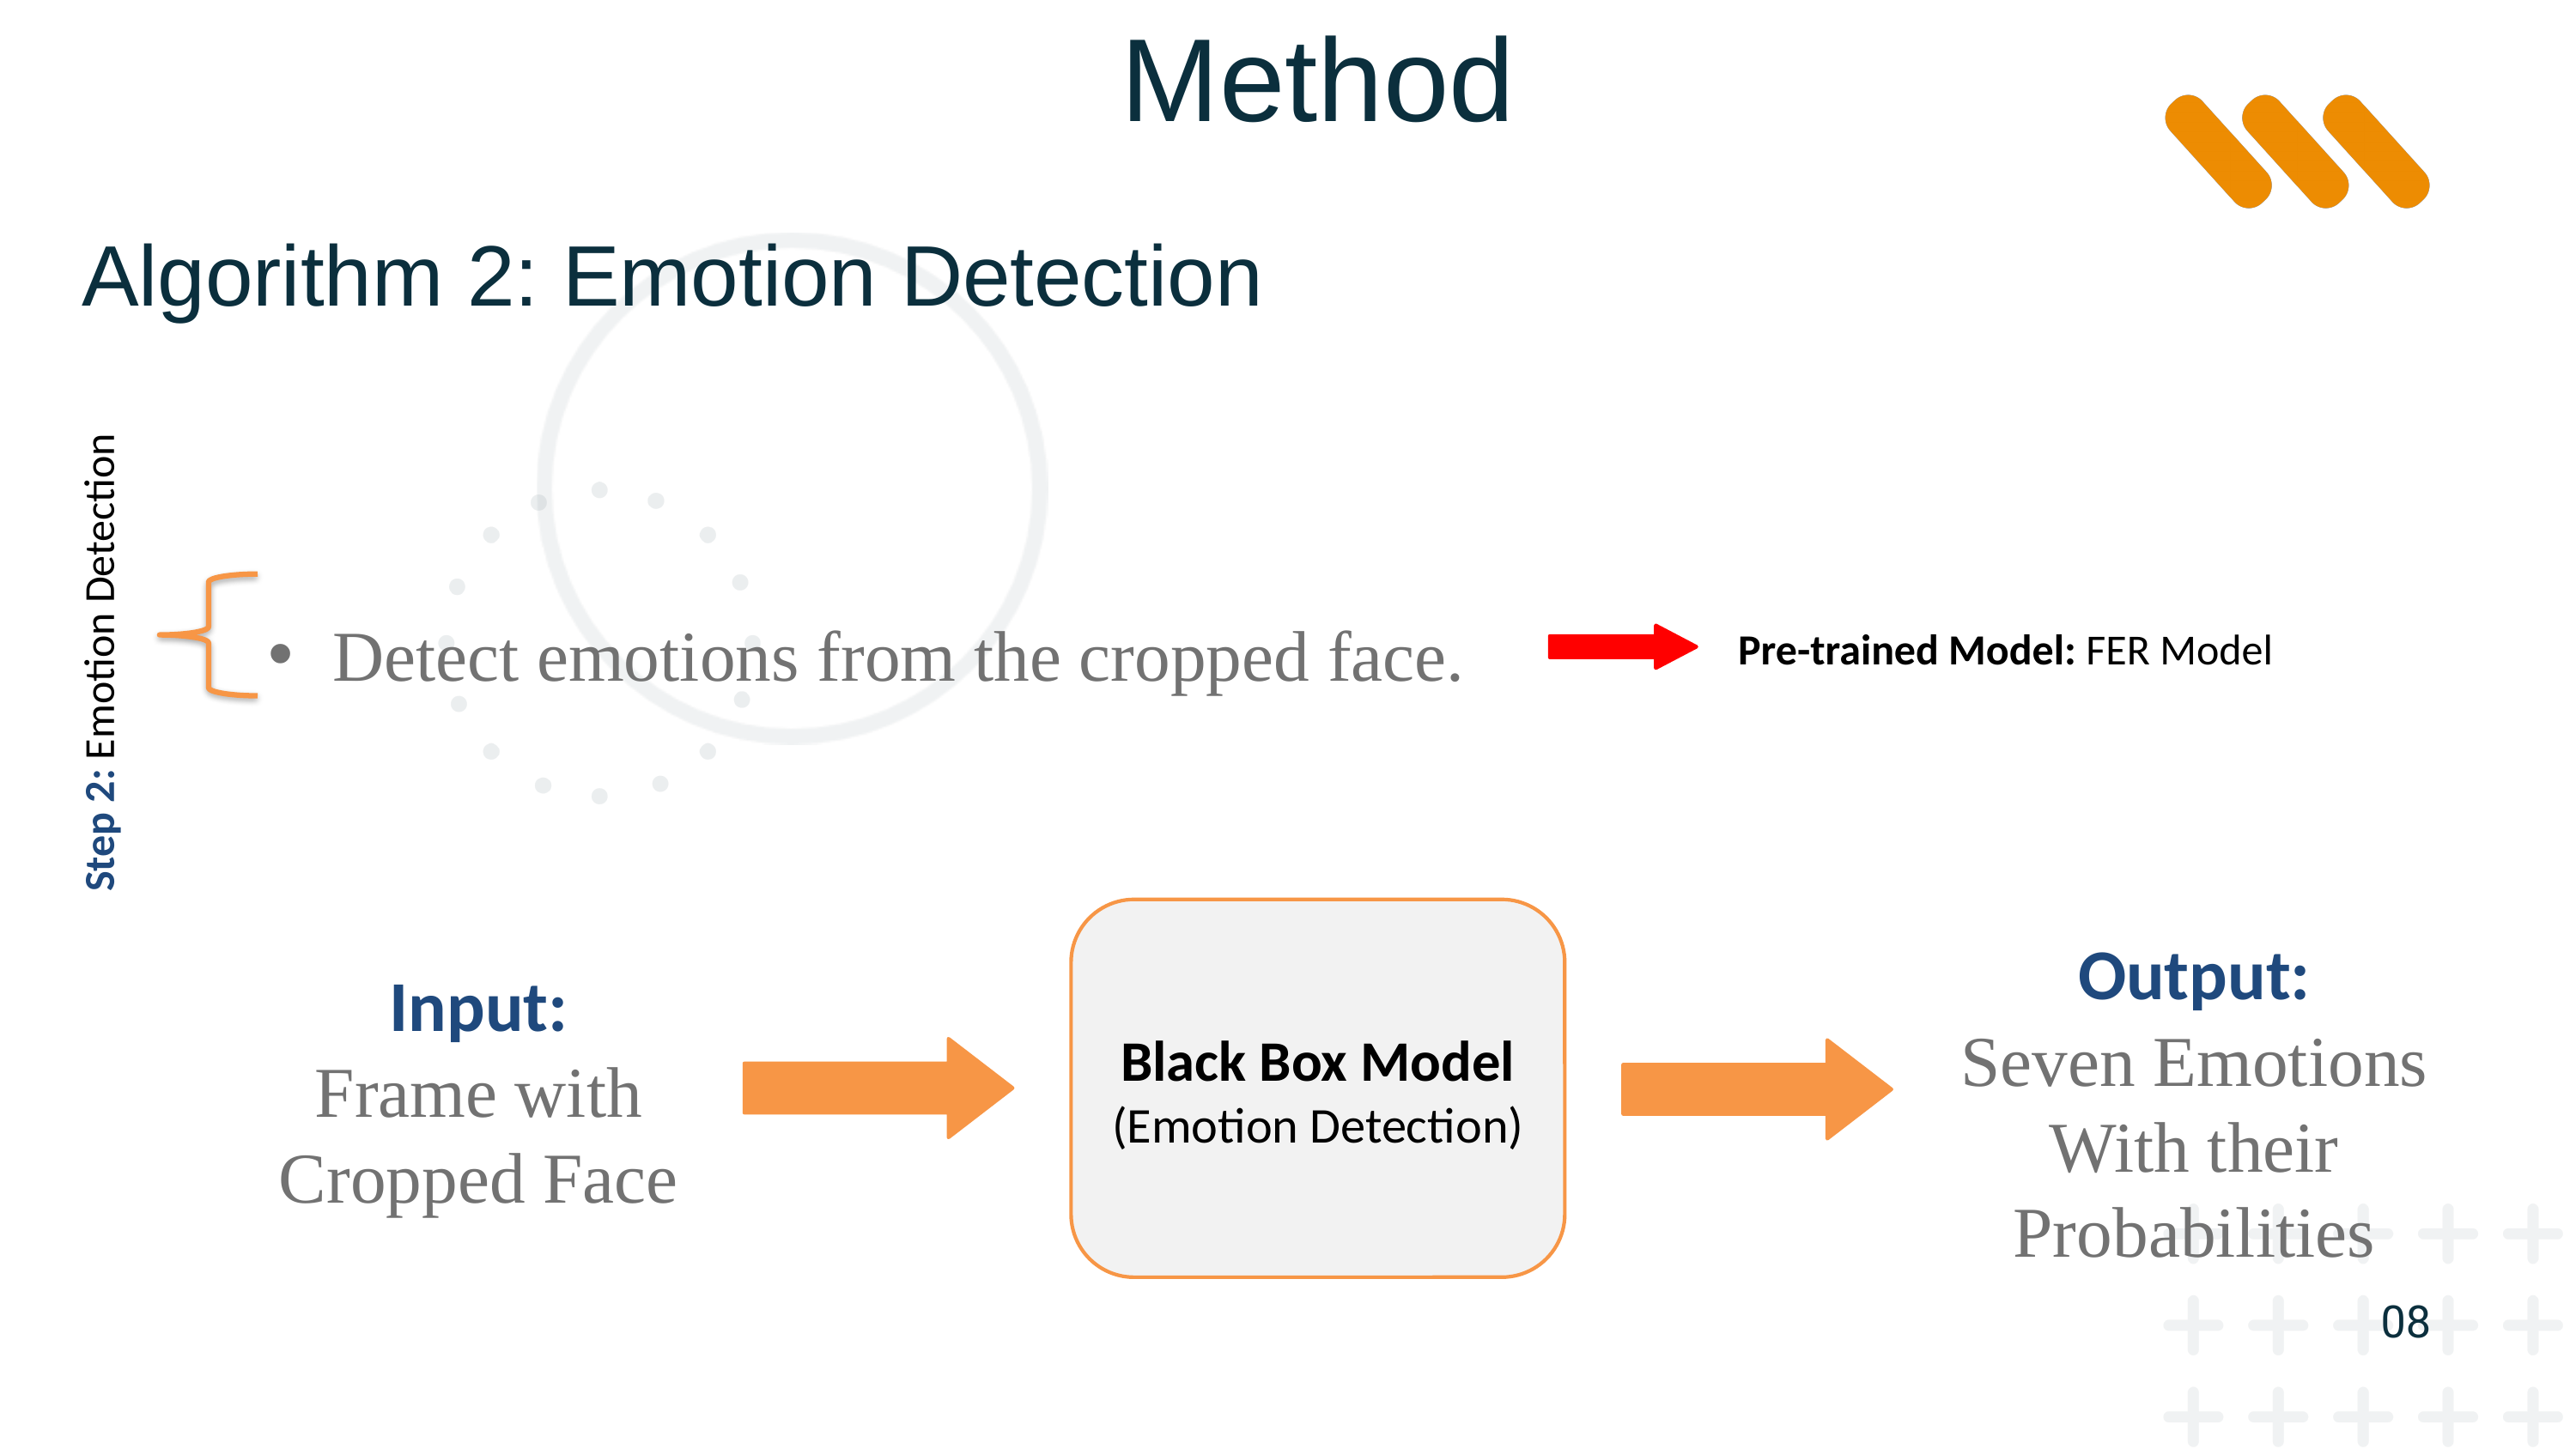

Method

Algorithm 2: Emotion Detection

Detect emotions from the cropped face.

Pre-trained Model: FER Model
Step 2: Emotion Detection

Black Box Model
(Emotion Detection)
Output:
Seven Emotions With their Probabilities
Input:
Frame with Cropped Face

08